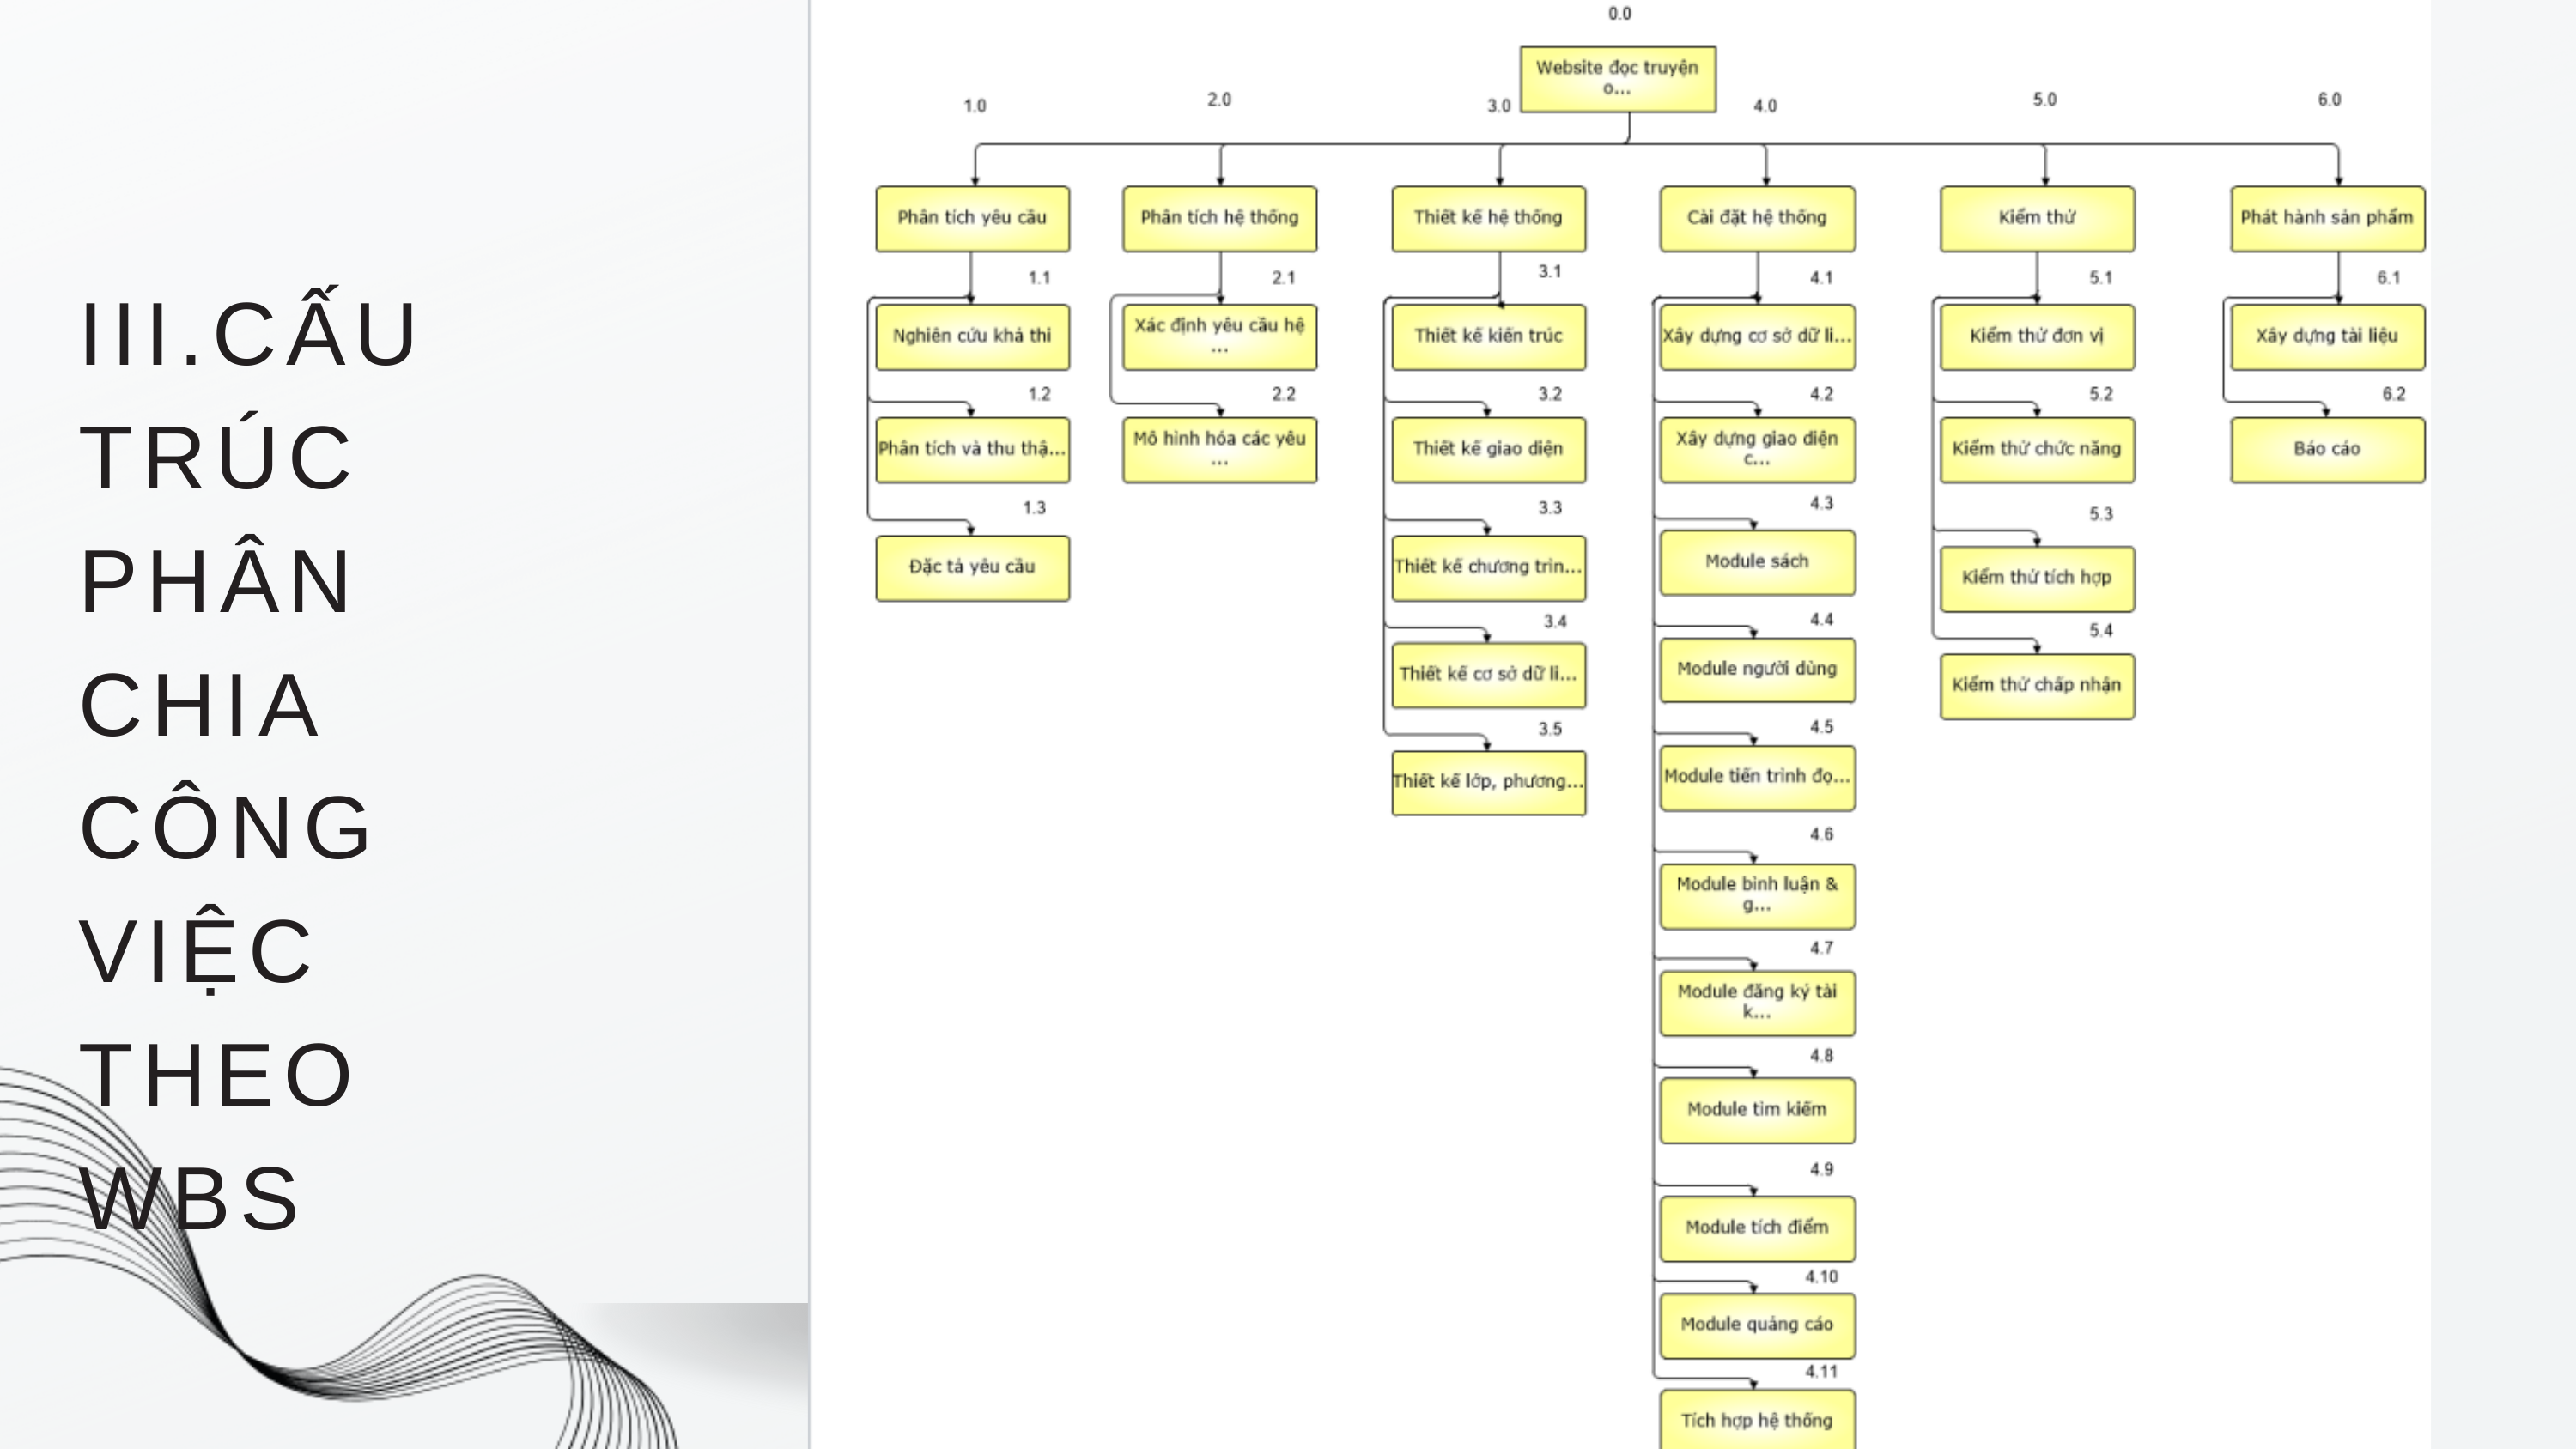

III.CẤU TRÚC PHÂN CHIA CÔNG VIỆC THEO WBS